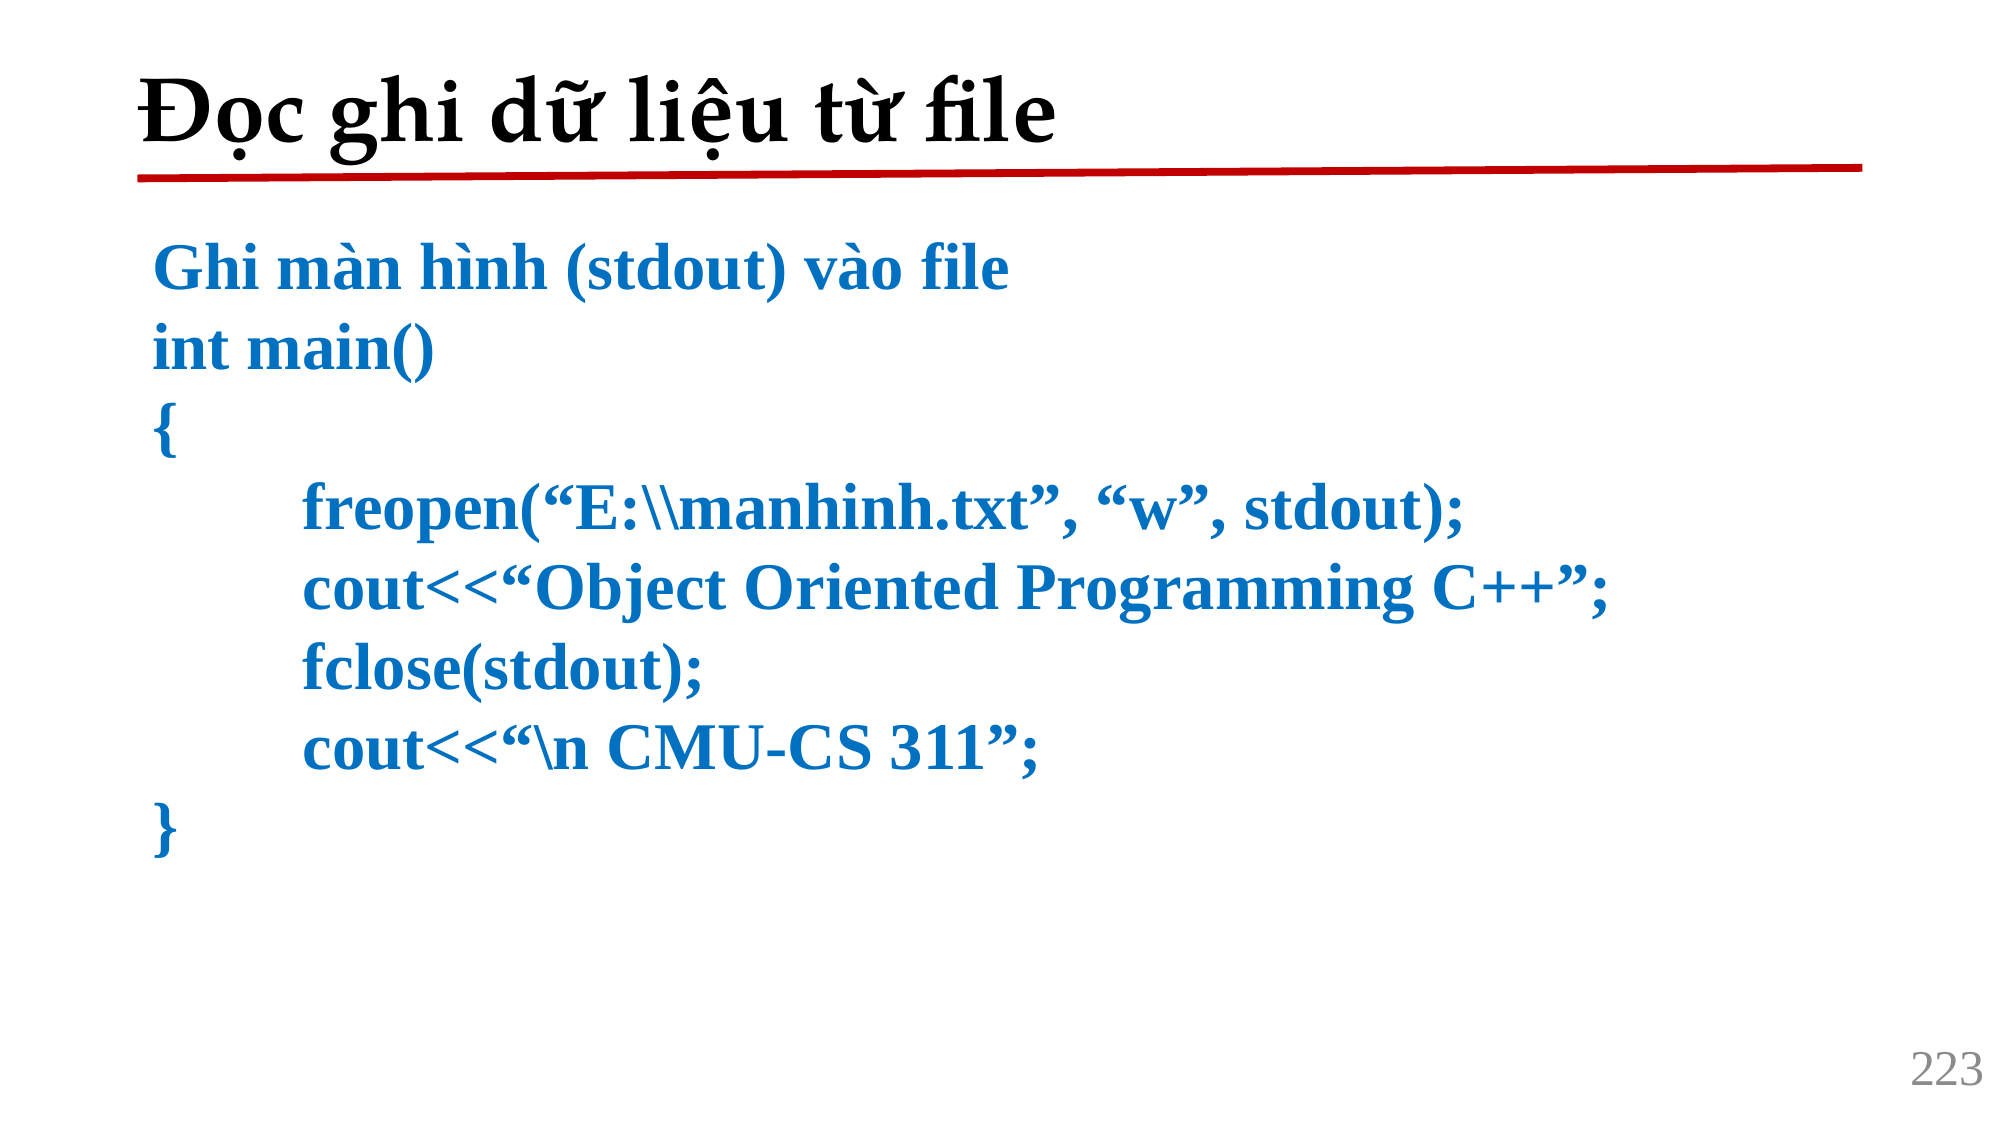

# Đọc ghi dữ liệu từ file
Ghi màn hình (stdout) vào file
int main()
{
	freopen(“E:\\manhinh.txt”, “w”, stdout);
	cout<<“Object Oriented Programming C++”;
	fclose(stdout);
	cout<<“\n CMU-CS 311”;
}
223